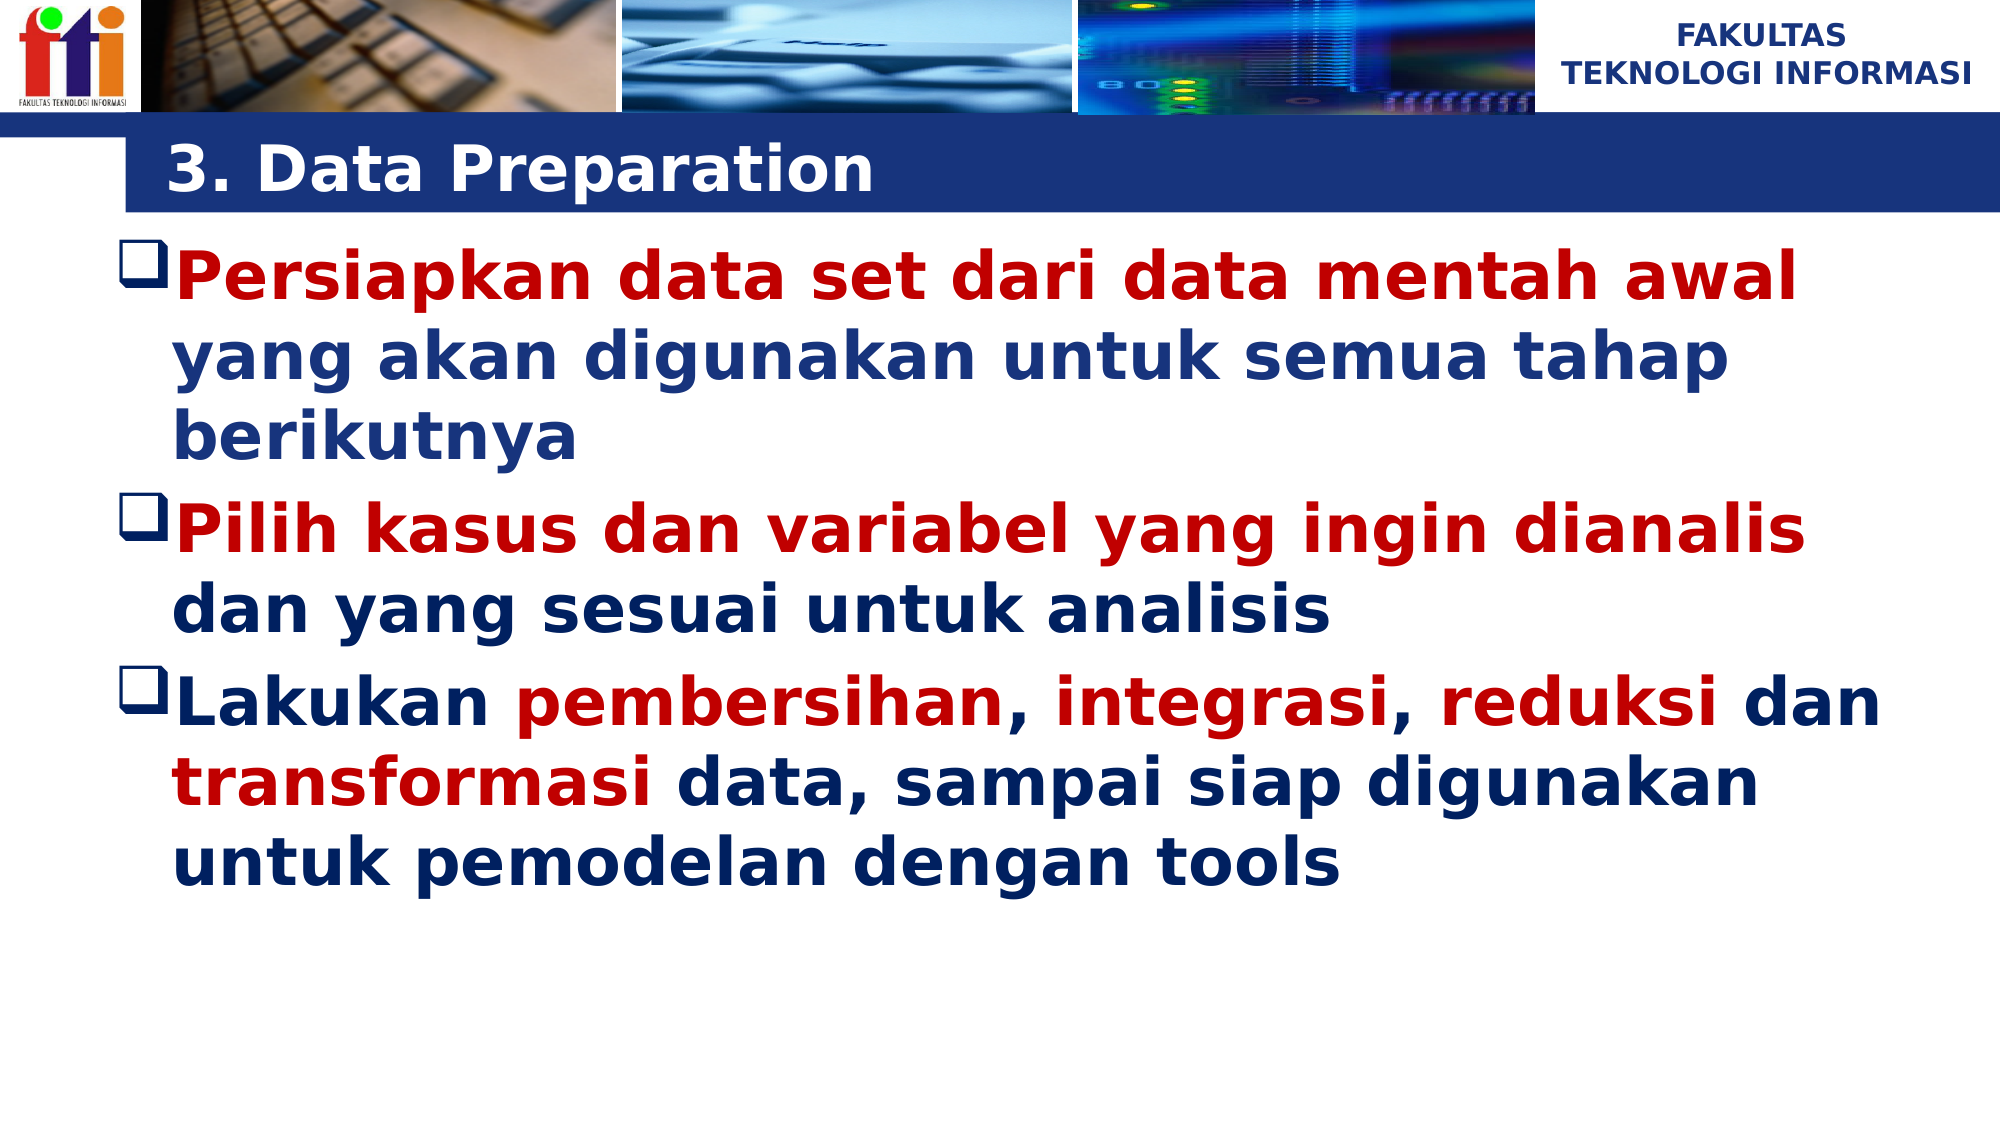

57
# 3. Data Preparation
Persiapkan data set dari data mentah awal yang akan digunakan untuk semua tahap berikutnya
Pilih kasus dan variabel yang ingin dianalis dan yang sesuai untuk analisis
Lakukan pembersihan, integrasi, reduksi dan transformasi data, sampai siap digunakan untuk pemodelan dengan tools